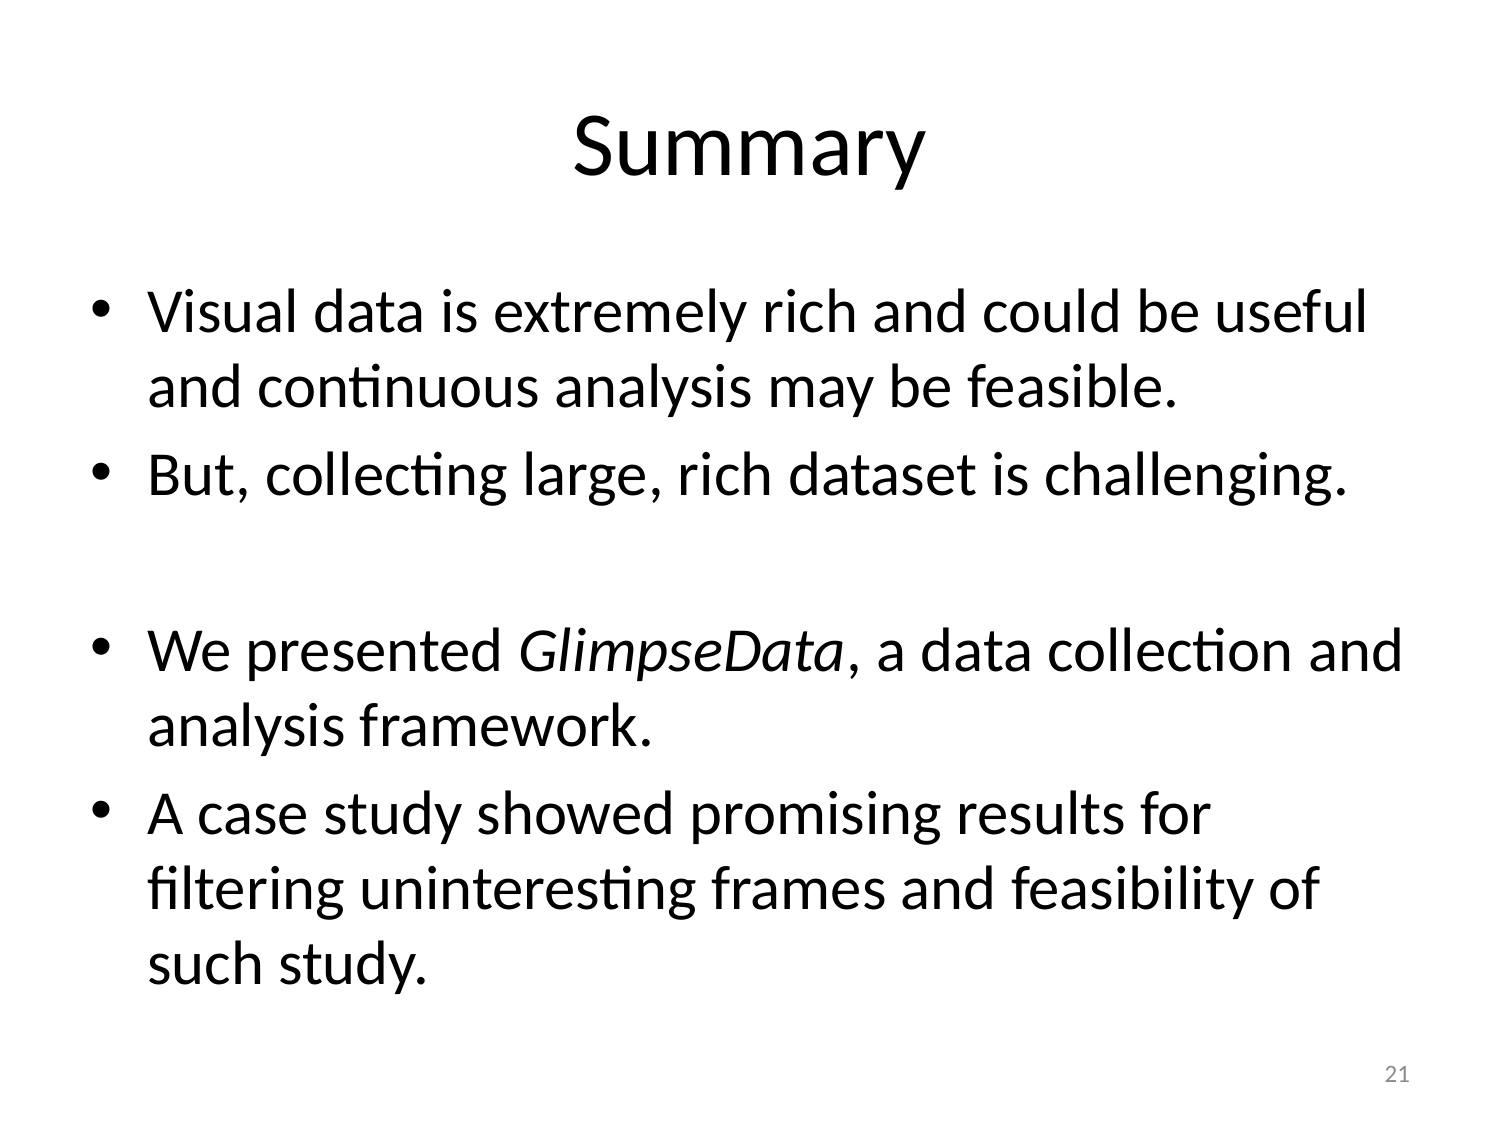

# Summary
Visual data is extremely rich and could be useful and continuous analysis may be feasible.
But, collecting large, rich dataset is challenging.

We presented GlimpseData, a data collection and analysis framework.
A case study showed promising results for filtering uninteresting frames and feasibility of such study.

21